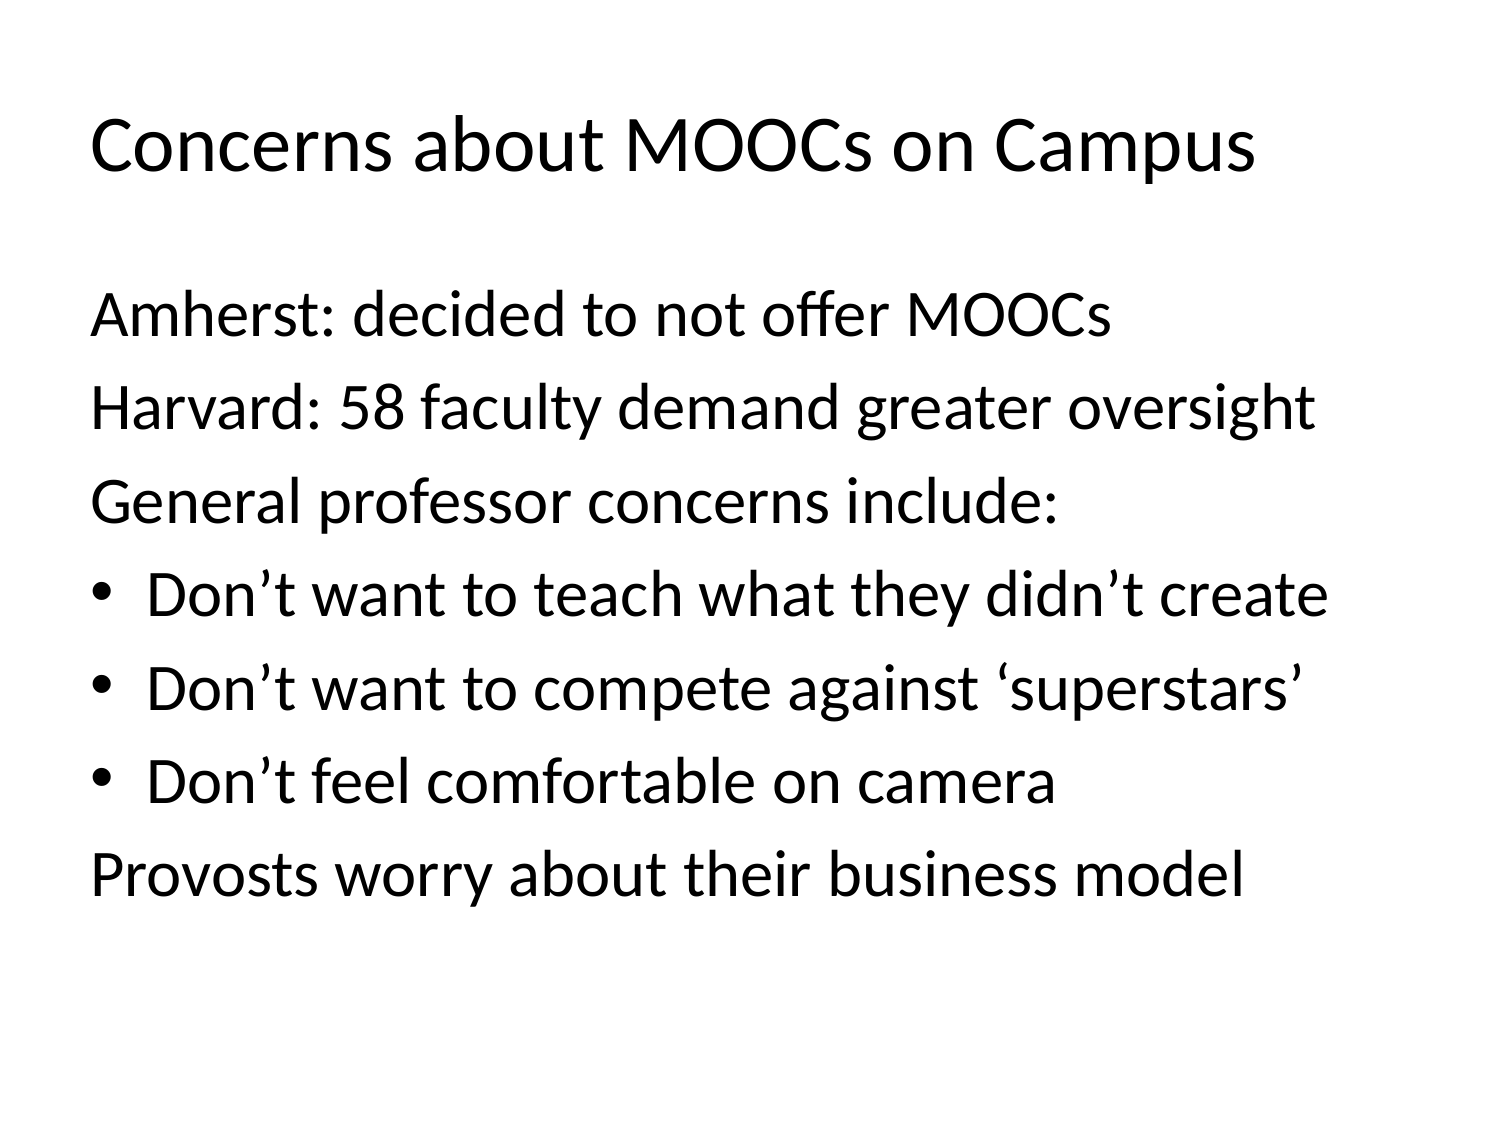

# Concerns about MOOCs on Campus
Amherst: decided to not offer MOOCs
Harvard: 58 faculty demand greater oversight
General professor concerns include:
Don’t want to teach what they didn’t create
Don’t want to compete against ‘superstars’
Don’t feel comfortable on camera
Provosts worry about their business model